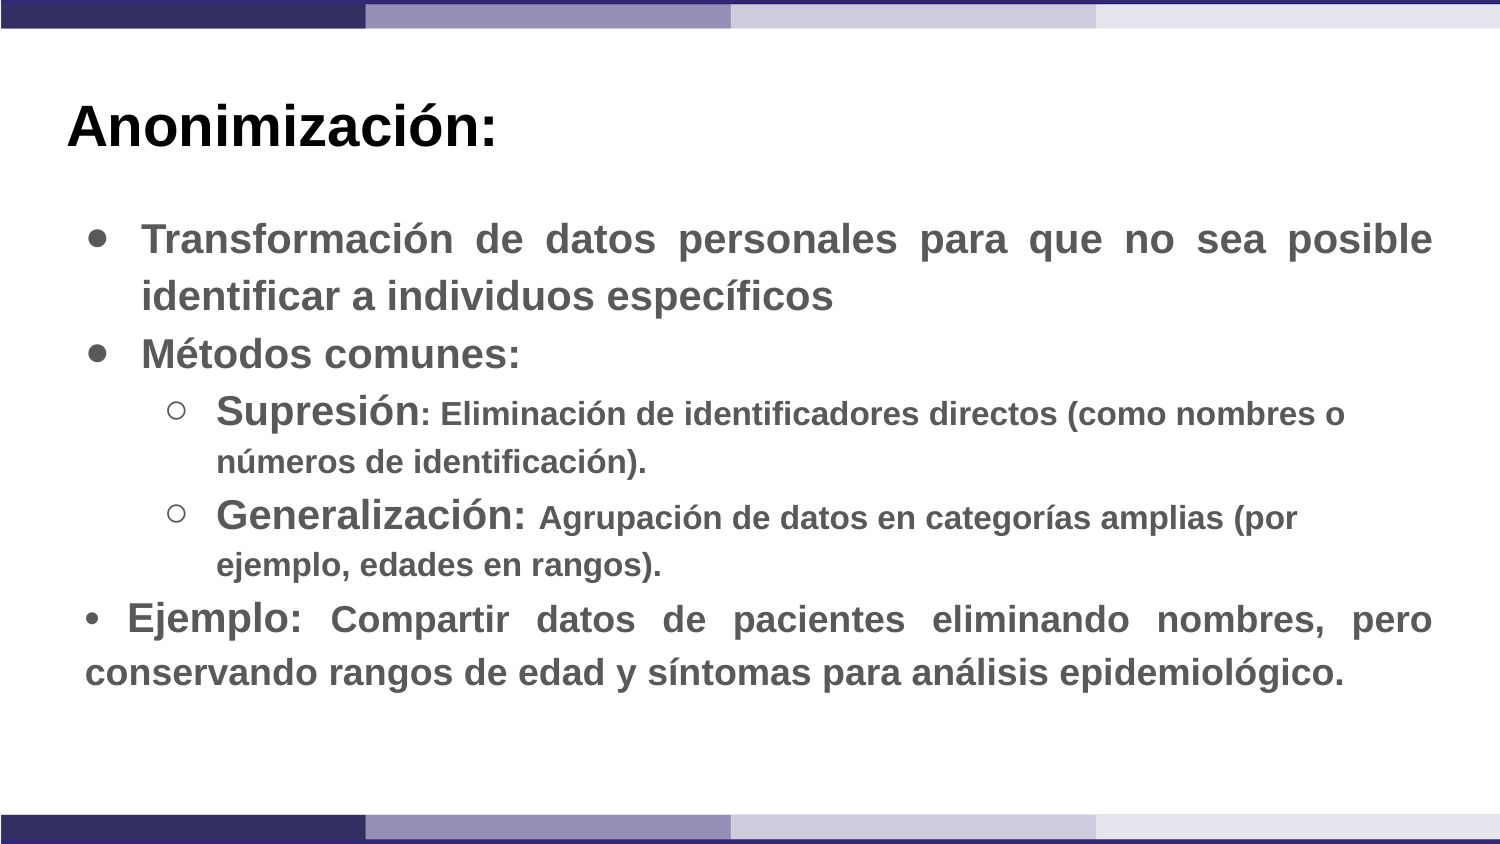

# Anonimización:
Transformación de datos personales para que no sea posible identificar a individuos específicos
Métodos comunes:
Supresión: Eliminación de identificadores directos (como nombres o números de identificación).
Generalización: Agrupación de datos en categorías amplias (por ejemplo, edades en rangos).
• Ejemplo: Compartir datos de pacientes eliminando nombres, pero conservando rangos de edad y síntomas para análisis epidemiológico.